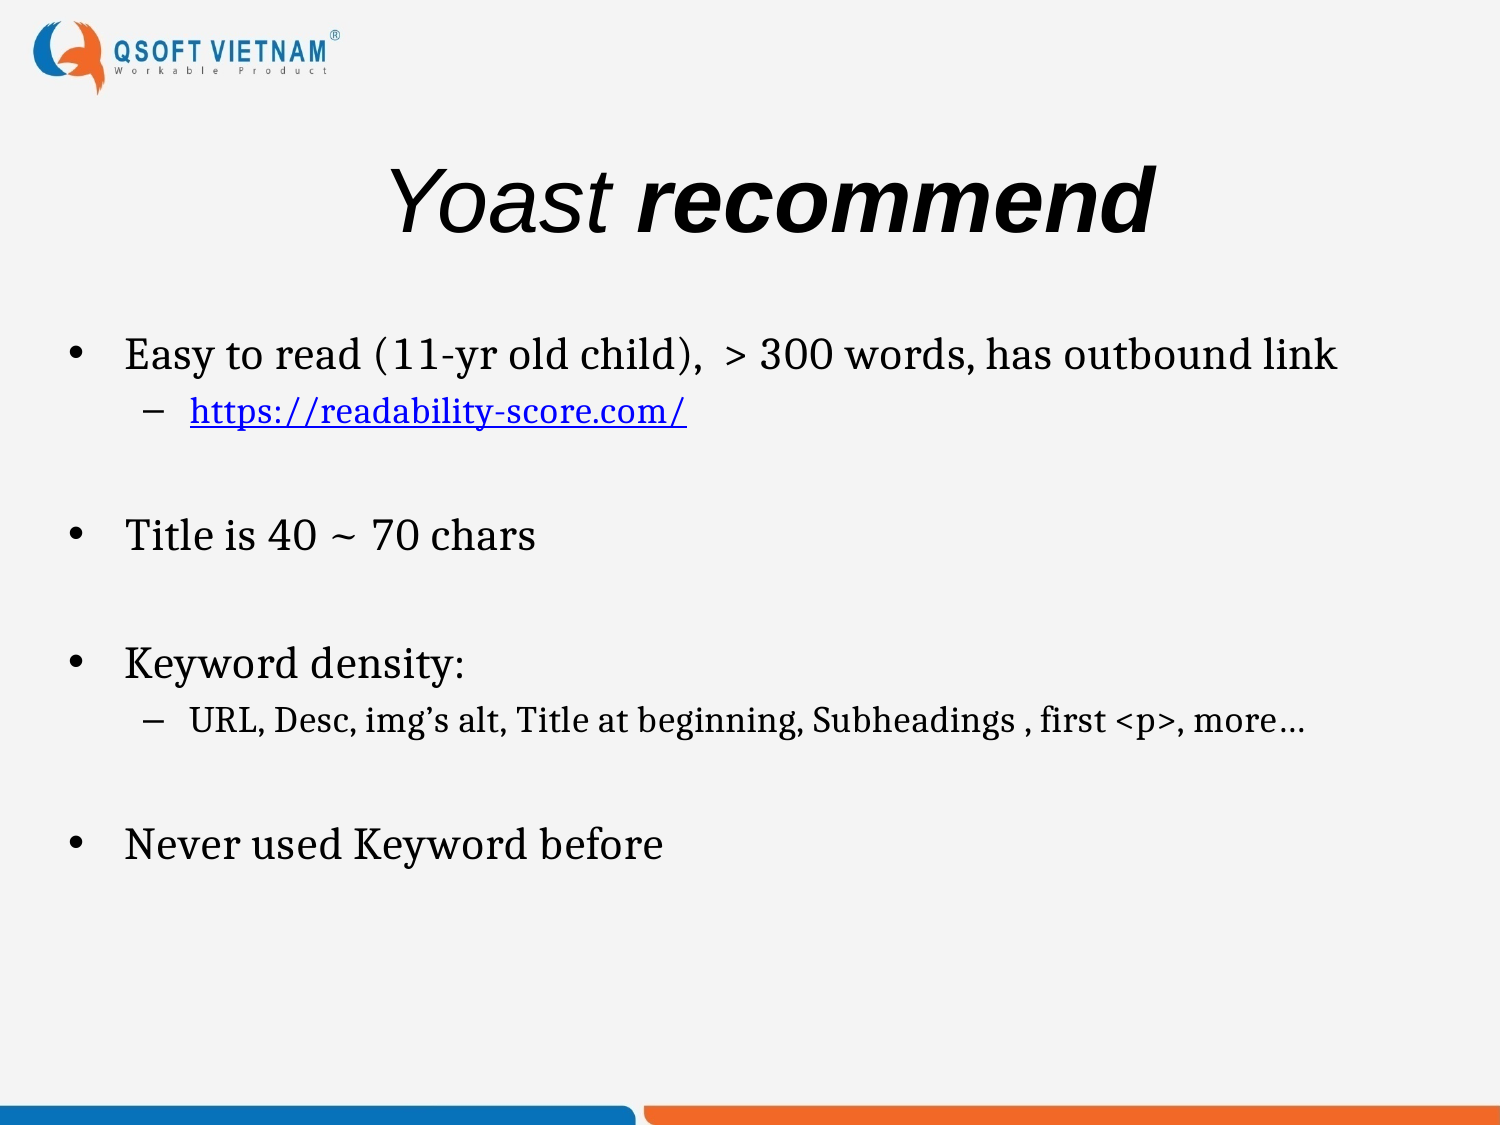

# Yoast recommend
Easy to read (11-yr old child),  > 300 words, has outbound link
https://readability-score.com/

Title is 40 ~ 70 chars

Keyword density:
URL, Desc, img’s alt, Title at beginning, Subheadings , first <p>, more…

Never used Keyword before